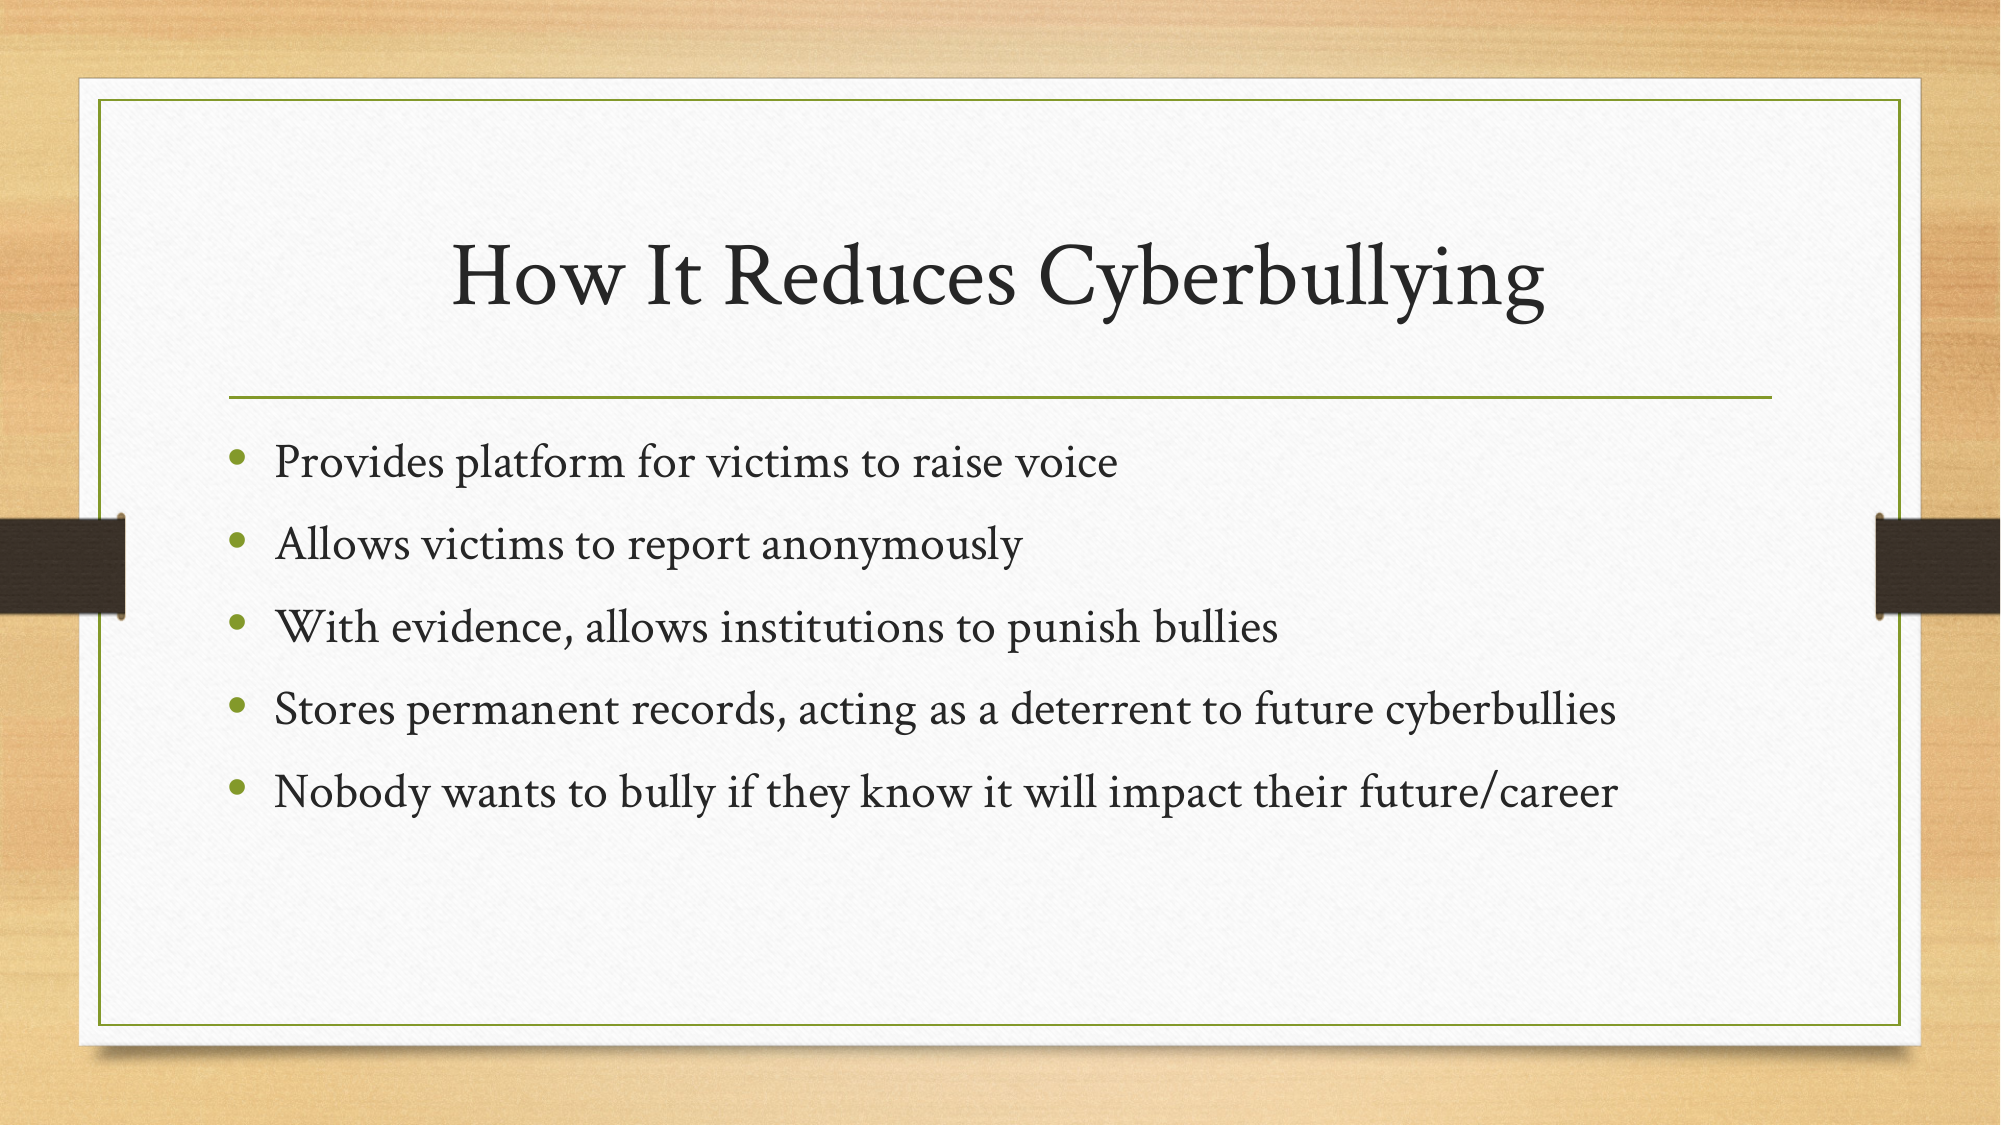

# How It Reduces Cyberbullying
Provides platform for victims to raise voice
Allows victims to report anonymously
With evidence, allows institutions to punish bullies
Stores permanent records, acting as a deterrent to future cyberbullies
Nobody wants to bully if they know it will impact their future/career